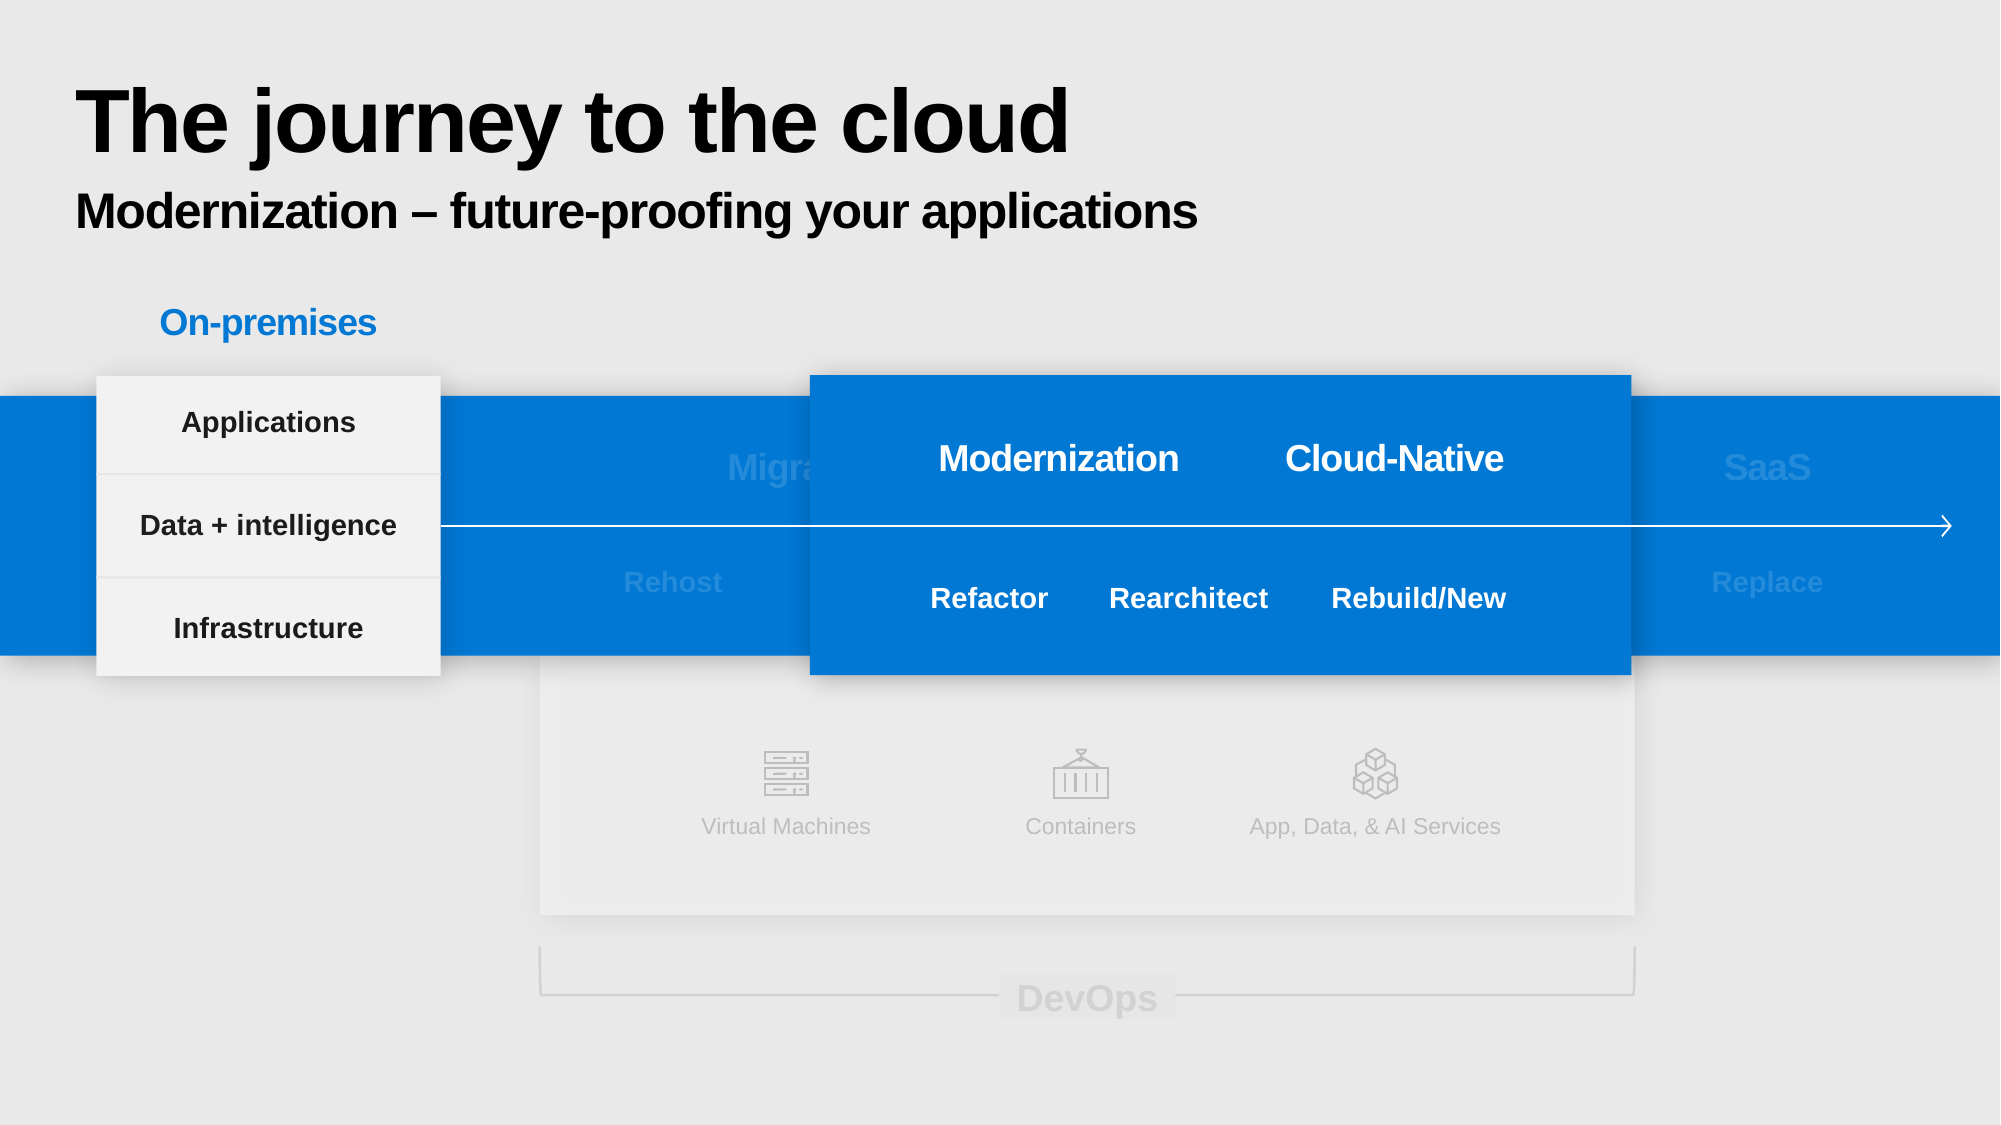

# The journey to the cloud
Modernization – future-proofing your applications
On-premises

b

Applications

Modernization
Cloud-Native

Migration &
modernization
Cloud-native
SaaS

Data + intelligence
Data reality
Rehost
Refactor
Rearchitect
Rebuild/New
Replace

Refactor
Rearchitect
Rebuild/New
Infrastructure

Virtual Machines
Containers
App, Data, & AI Services
DevOps